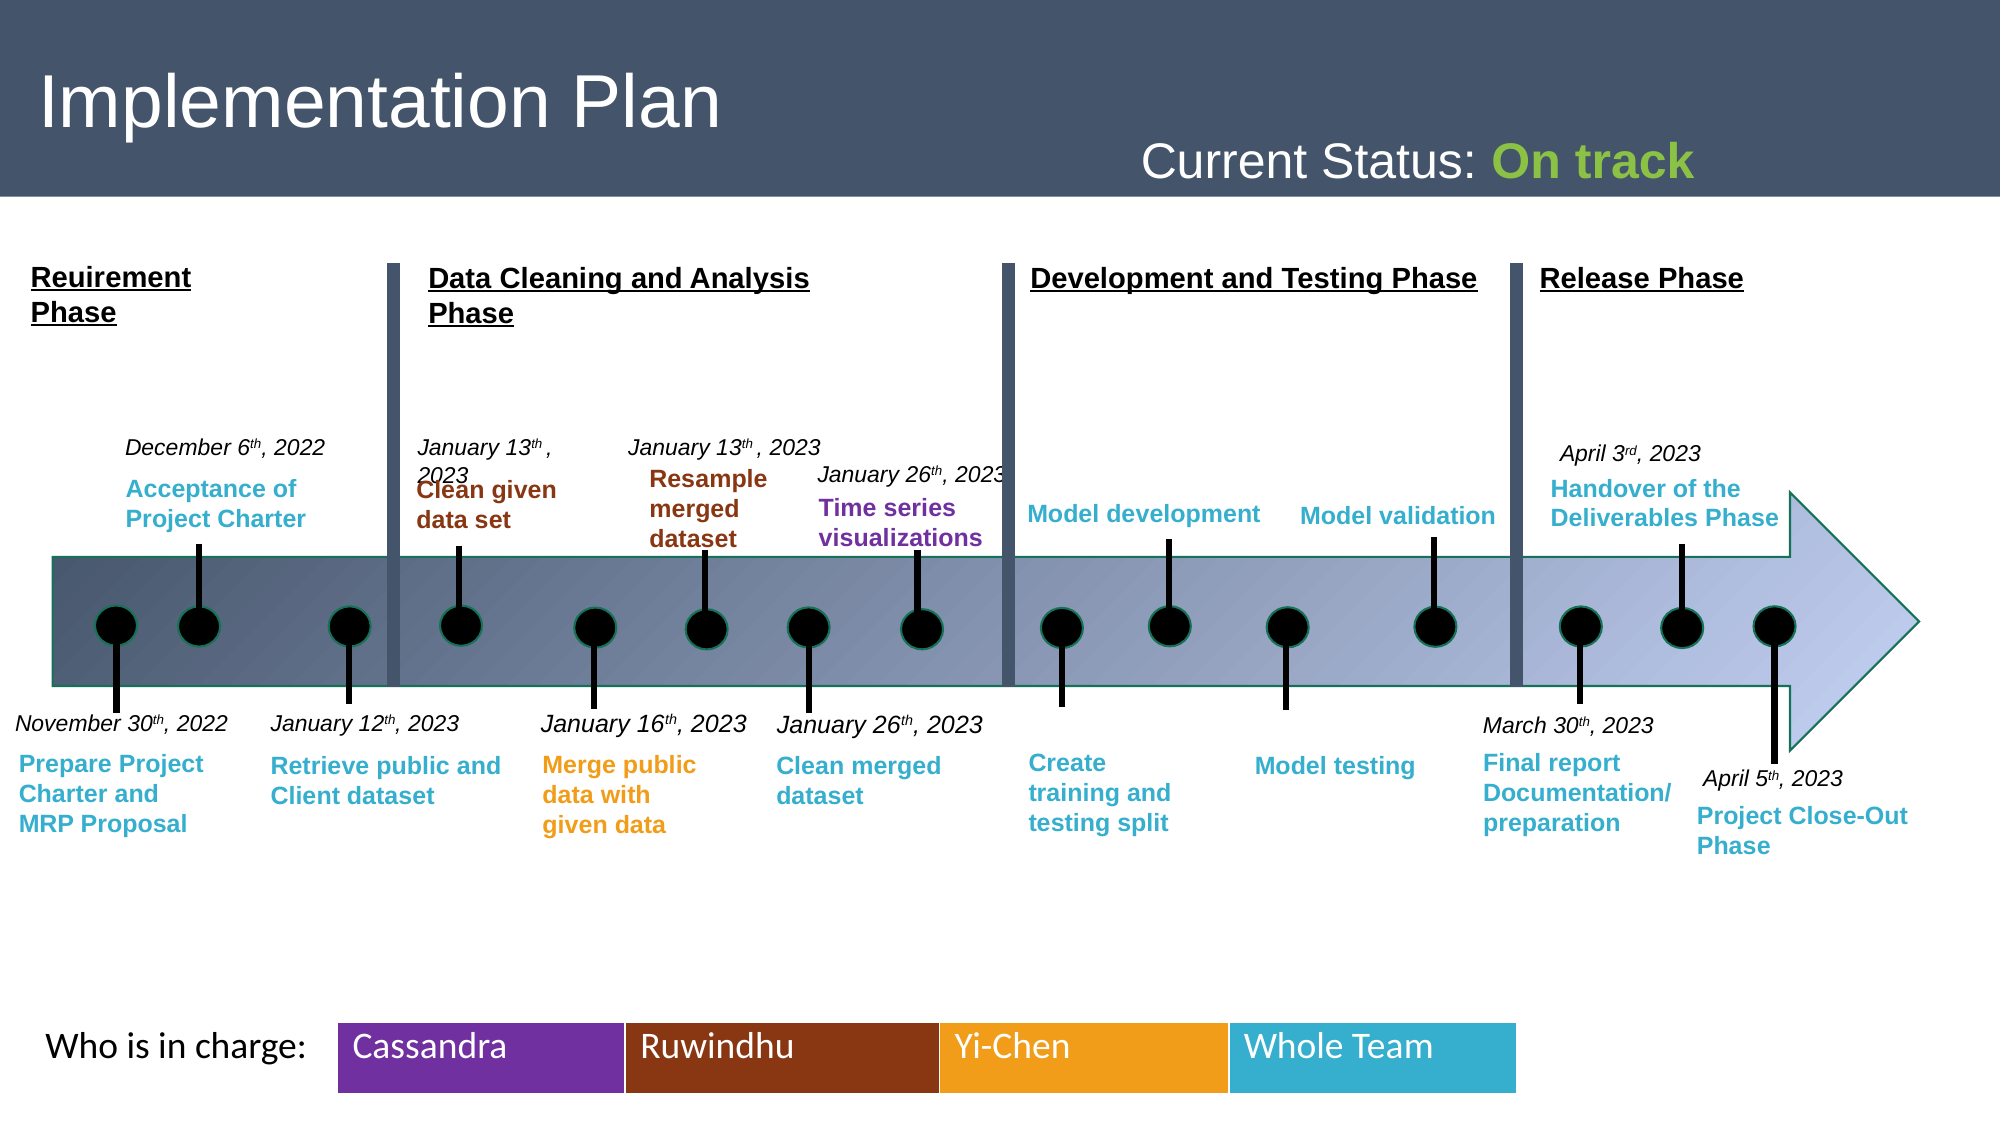

Implementation Plan
Current Status: On track
Reuirement Phase
Release Phase
Data Cleaning and Analysis Phase
Development and Testing Phase
December 6th, 2022
January 13th , 2023
April 3rd, 2023
January 26th, 2023
January 16th, 2023
January 12th, 2023
March 30th, 2023
April 5th, 2023

November 30th, 2022
Handover of the Deliverables Phase
Acceptance of Project Charter
Clean given data set
Time series visualizations
Final report
Documentation/preparation
Prepare Project Charter and MRP Proposal
Merge public data with given data
Retrieve public and
Client dataset
Project Close-Out Phase
January 13th , 2023
Resample merged dataset
Model development
Model validation

January 26th, 2023
Create training and testing split
Clean merged dataset
Model testing
| Who is in charge: | Cassandra | Ruwindhu | Yi-Chen | Whole Team |
| --- | --- | --- | --- | --- |